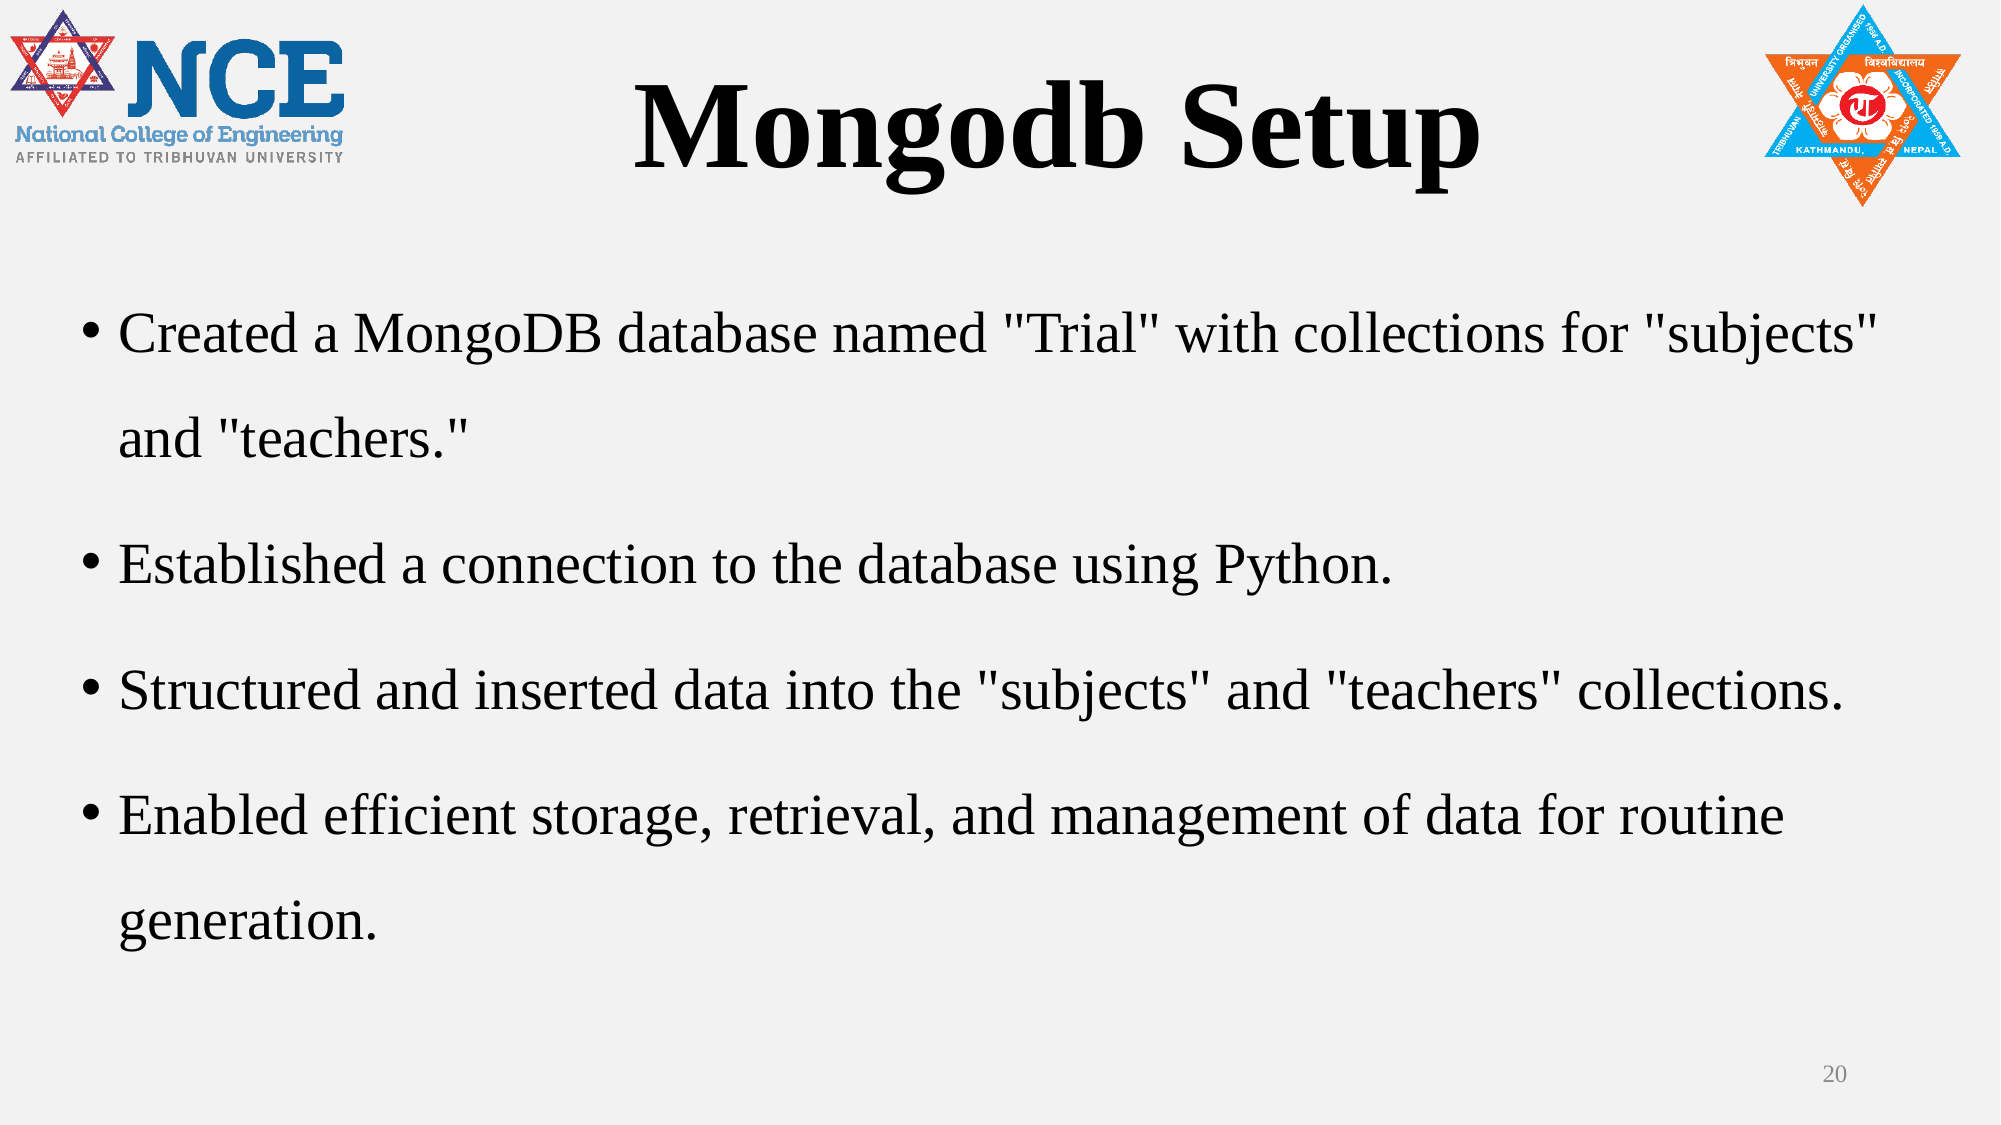

# Mongodb Setup
Created a MongoDB database named "Trial" with collections for "subjects" and "teachers."
Established a connection to the database using Python.
Structured and inserted data into the "subjects" and "teachers" collections.
Enabled efficient storage, retrieval, and management of data for routine generation.
20